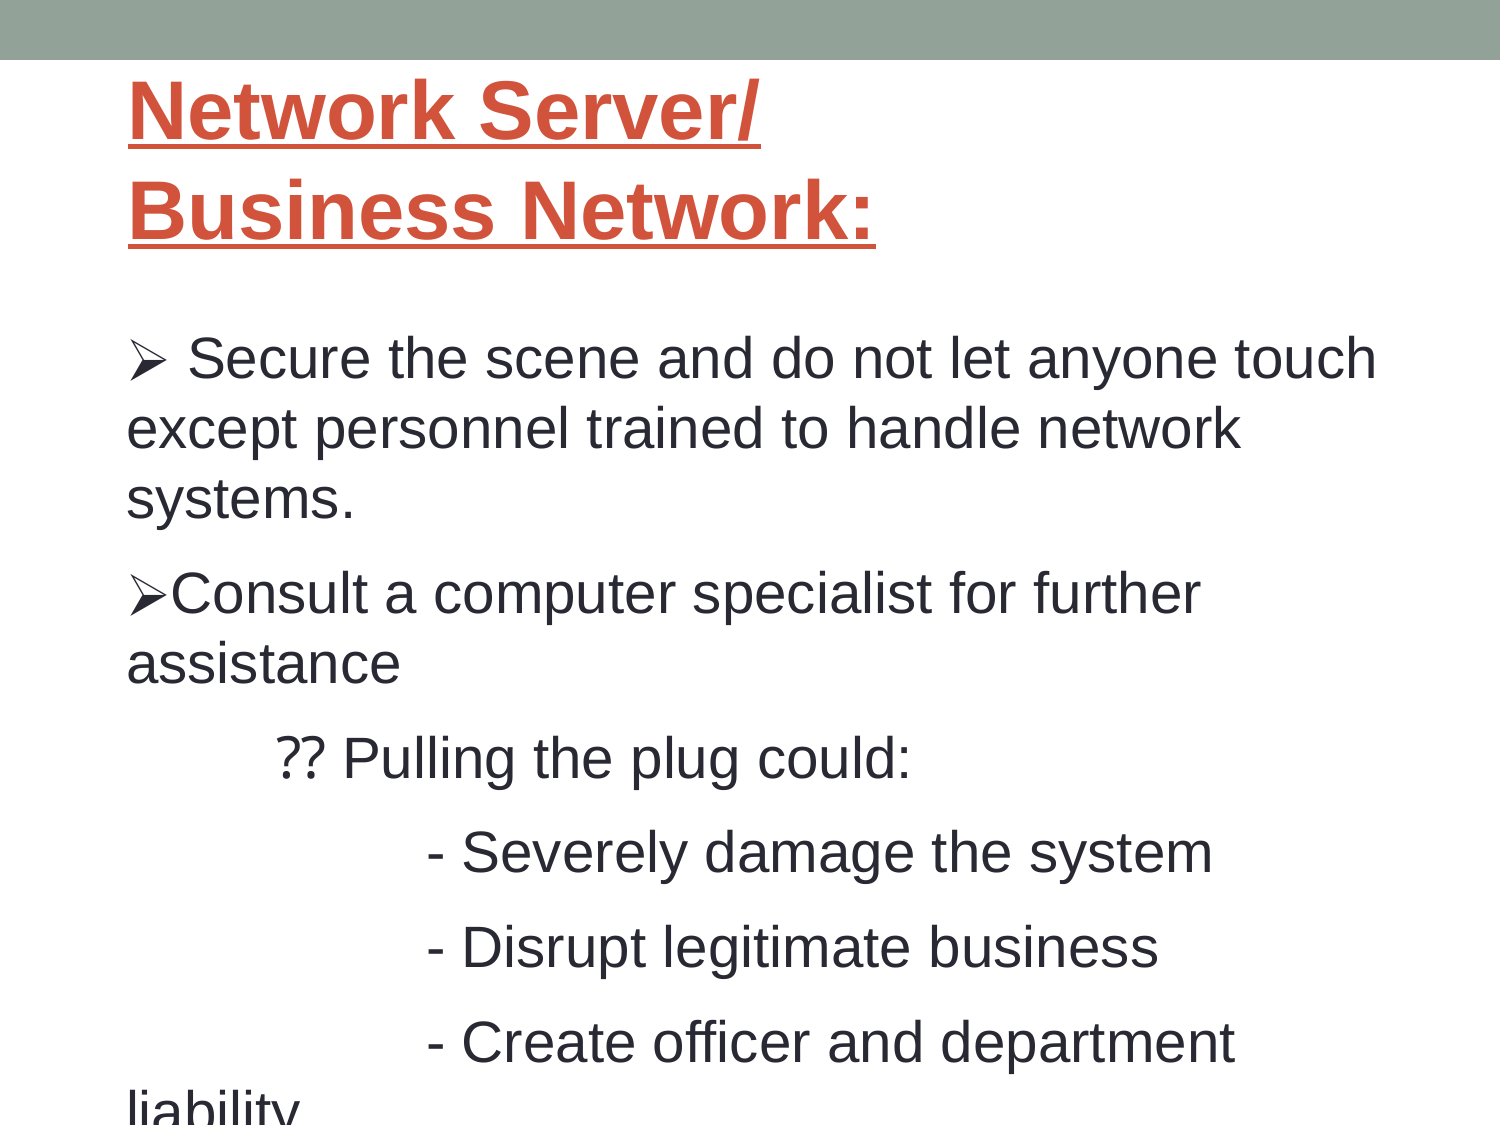

# Network Server/ Business Network:
 Secure the scene and do not let anyone touch except personnel trained to handle network systems.
Consult a computer specialist for further assistance
	⁇ Pulling the plug could:
		- Severely damage the system
		- Disrupt legitimate business
		- Create officer and department liability